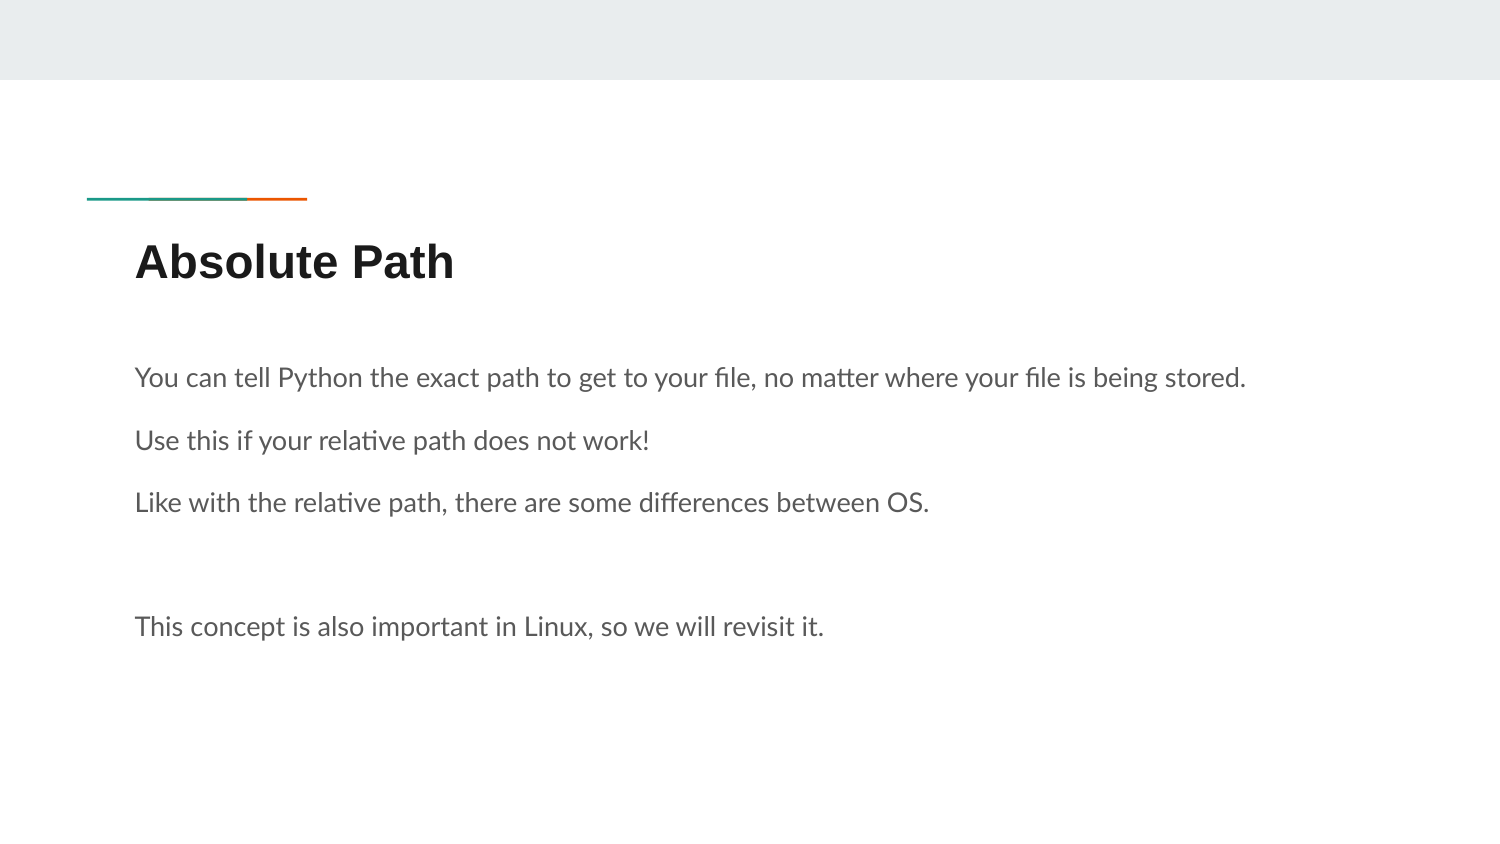

# Absolute Path
You can tell Python the exact path to get to your file, no matter where your file is being stored.
Use this if your relative path does not work!
Like with the relative path, there are some differences between OS.

This concept is also important in Linux, so we will revisit it.